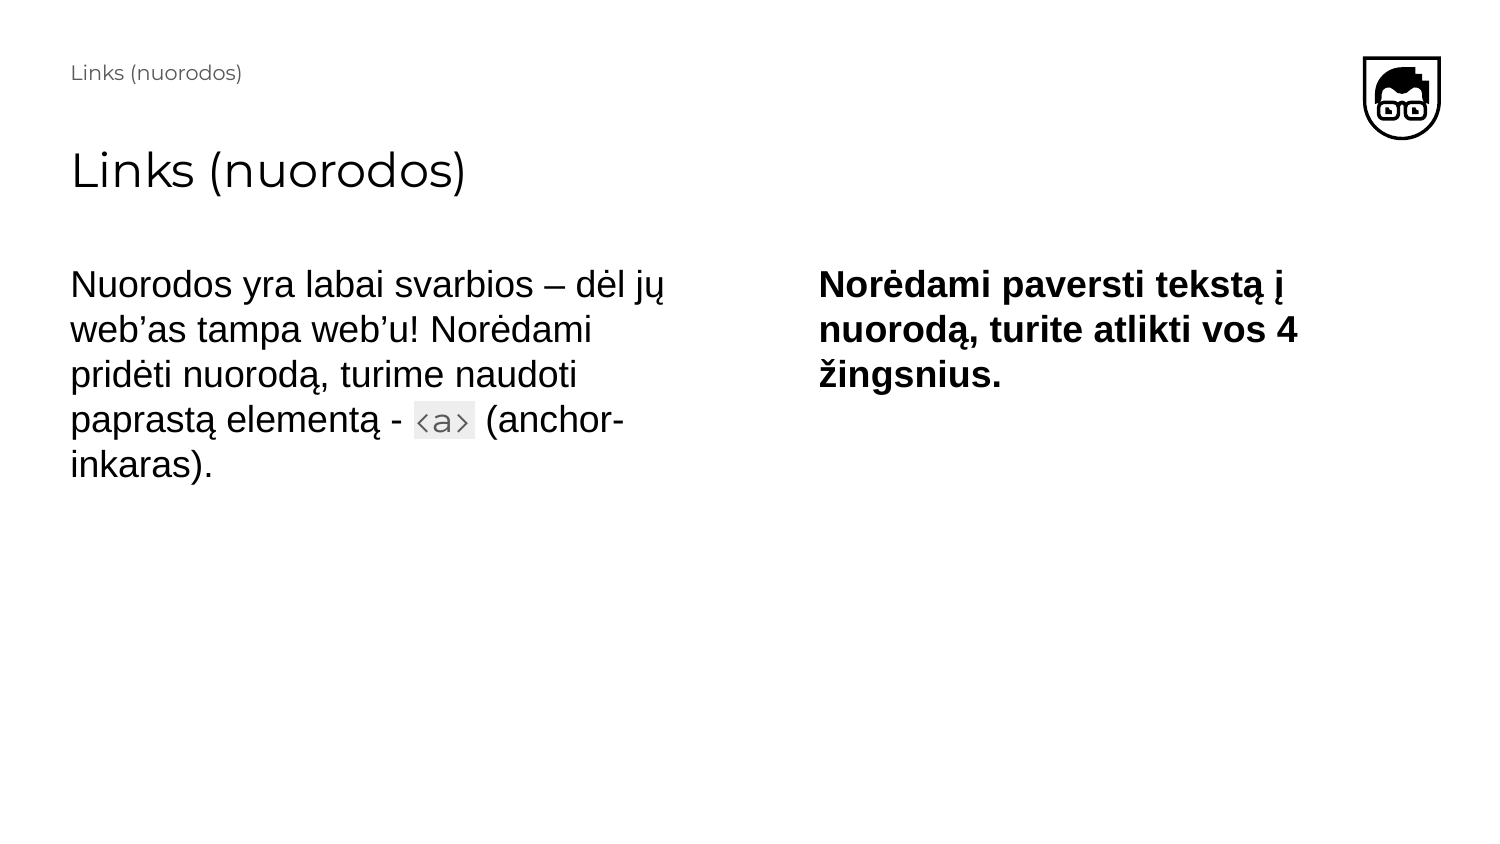

Links (nuorodos)
# Links (nuorodos)
Nuorodos yra labai svarbios – dėl jų web’as tampa web’u! Norėdami pridėti nuorodą, turime naudoti paprastą elementą - <a> (anchor-inkaras).
Norėdami paversti tekstą į nuorodą, turite atlikti vos 4 žingsnius.